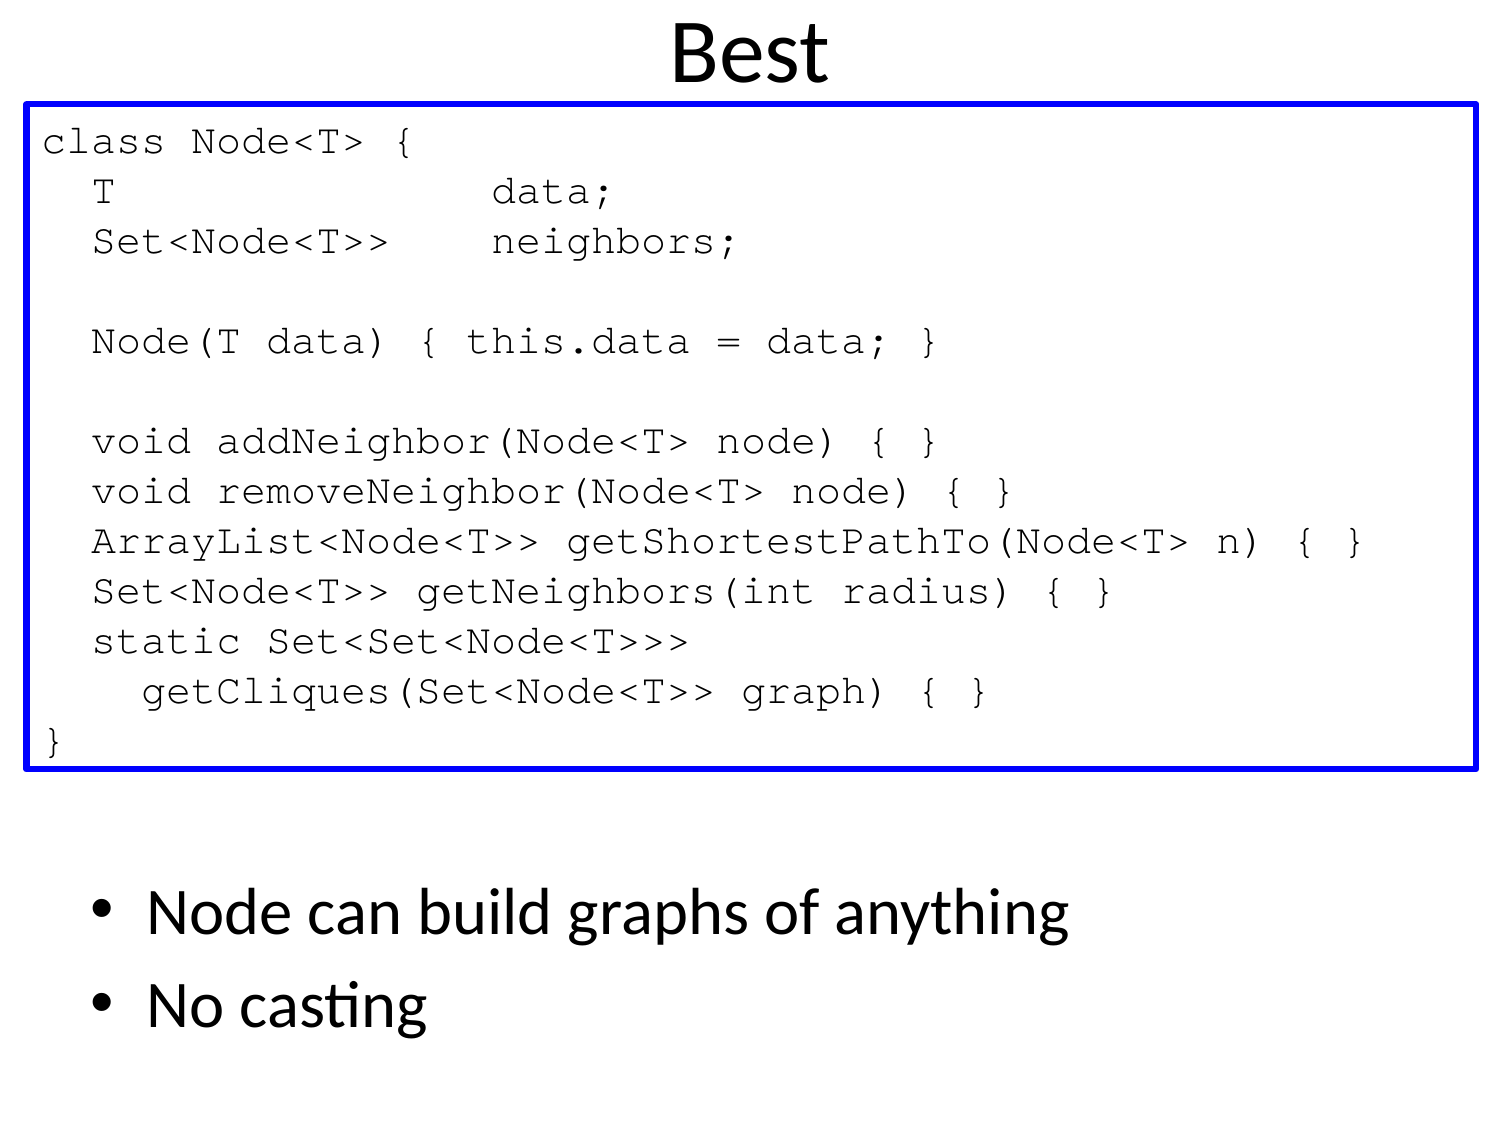

# Best
class Node<T> {
  T               data;
  Set<Node<T>>    neighbors;

  Node(T data) { this.data = data; }

  void addNeighbor(Node<T> node) { }
  void removeNeighbor(Node<T> node) { }
  ArrayList<Node<T>> getShortestPathTo(Node<T> n) { }
  Set<Node<T>> getNeighbors(int radius) { }
  static Set<Set<Node<T>>>
    getCliques(Set<Node<T>> graph) { }
}
Node can build graphs of anything
No casting